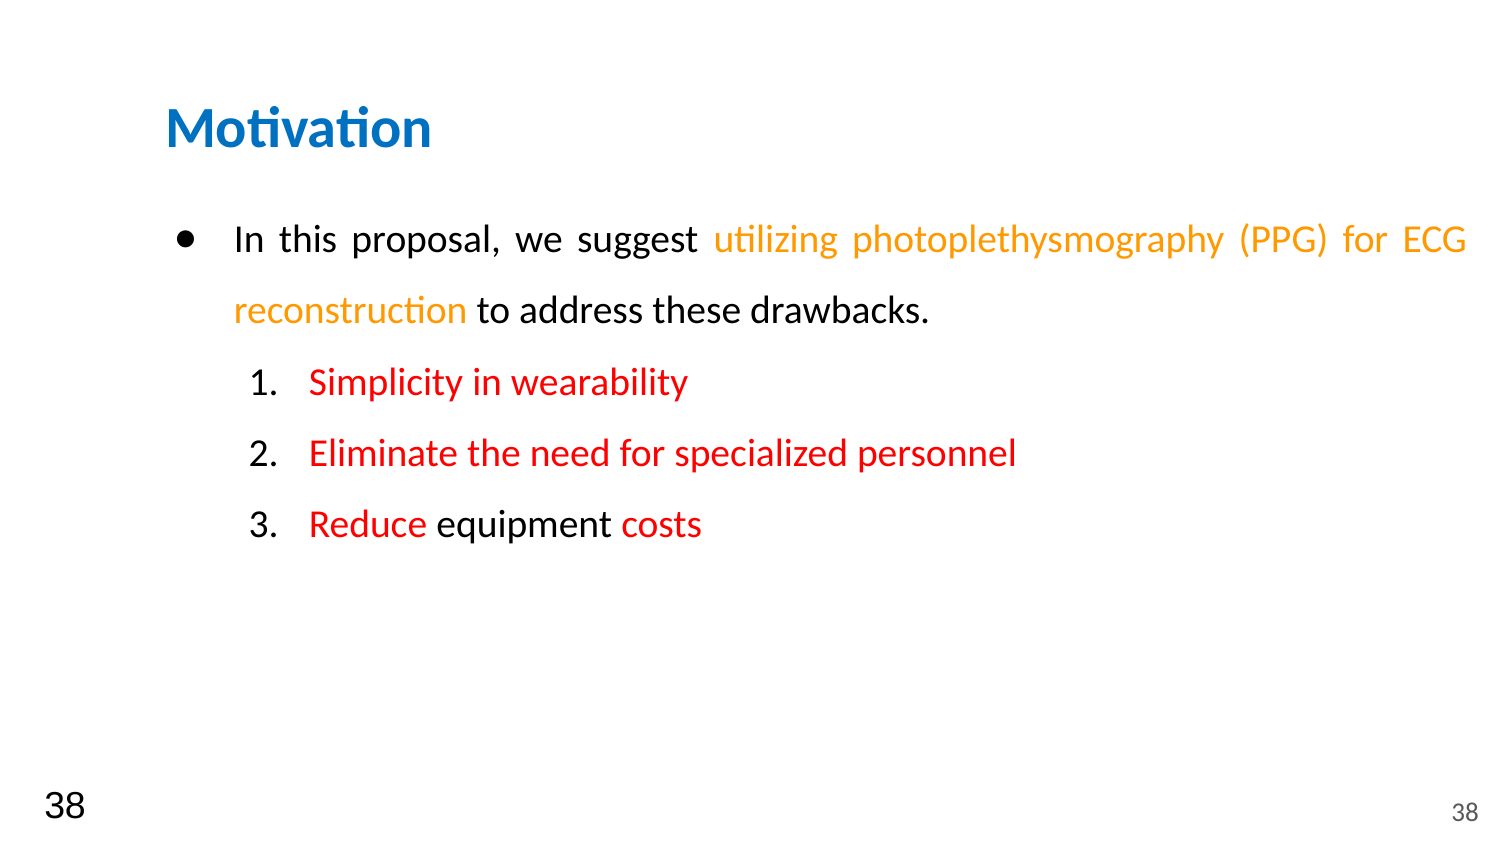

# Motivation
In this proposal, we suggest utilizing photoplethysmography (PPG) for ECG reconstruction to address these drawbacks.
Simplicity in wearability
Eliminate the need for specialized personnel
Reduce equipment costs
38